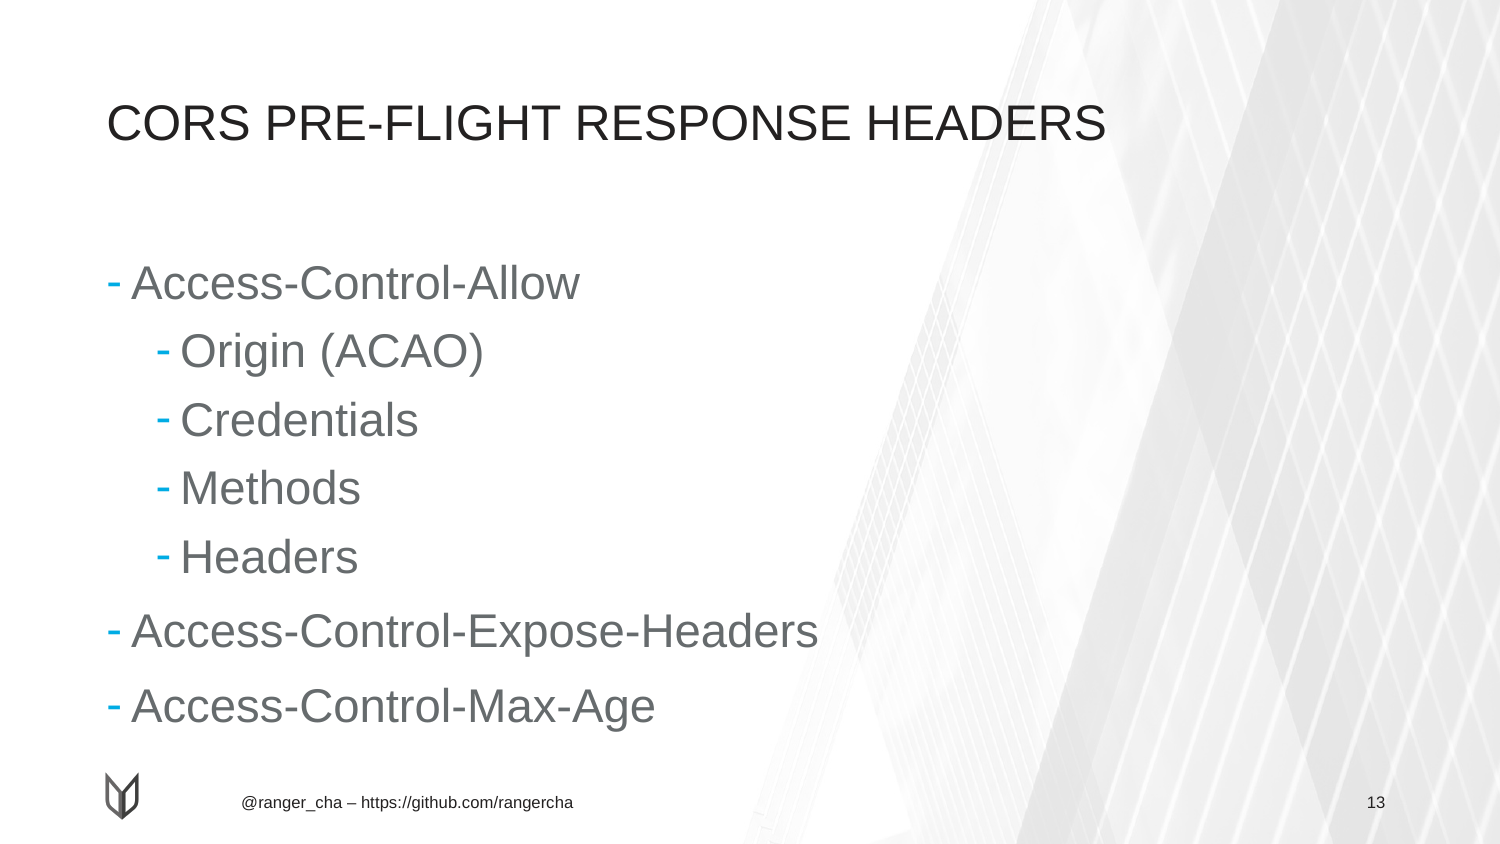

# CORS PRE-FLIGHT RESPONSE HEADERS
Access-Control-Allow
Origin (ACAO)
Credentials
Methods
Headers
Access-Control-Expose-Headers
Access-Control-Max-Age

13